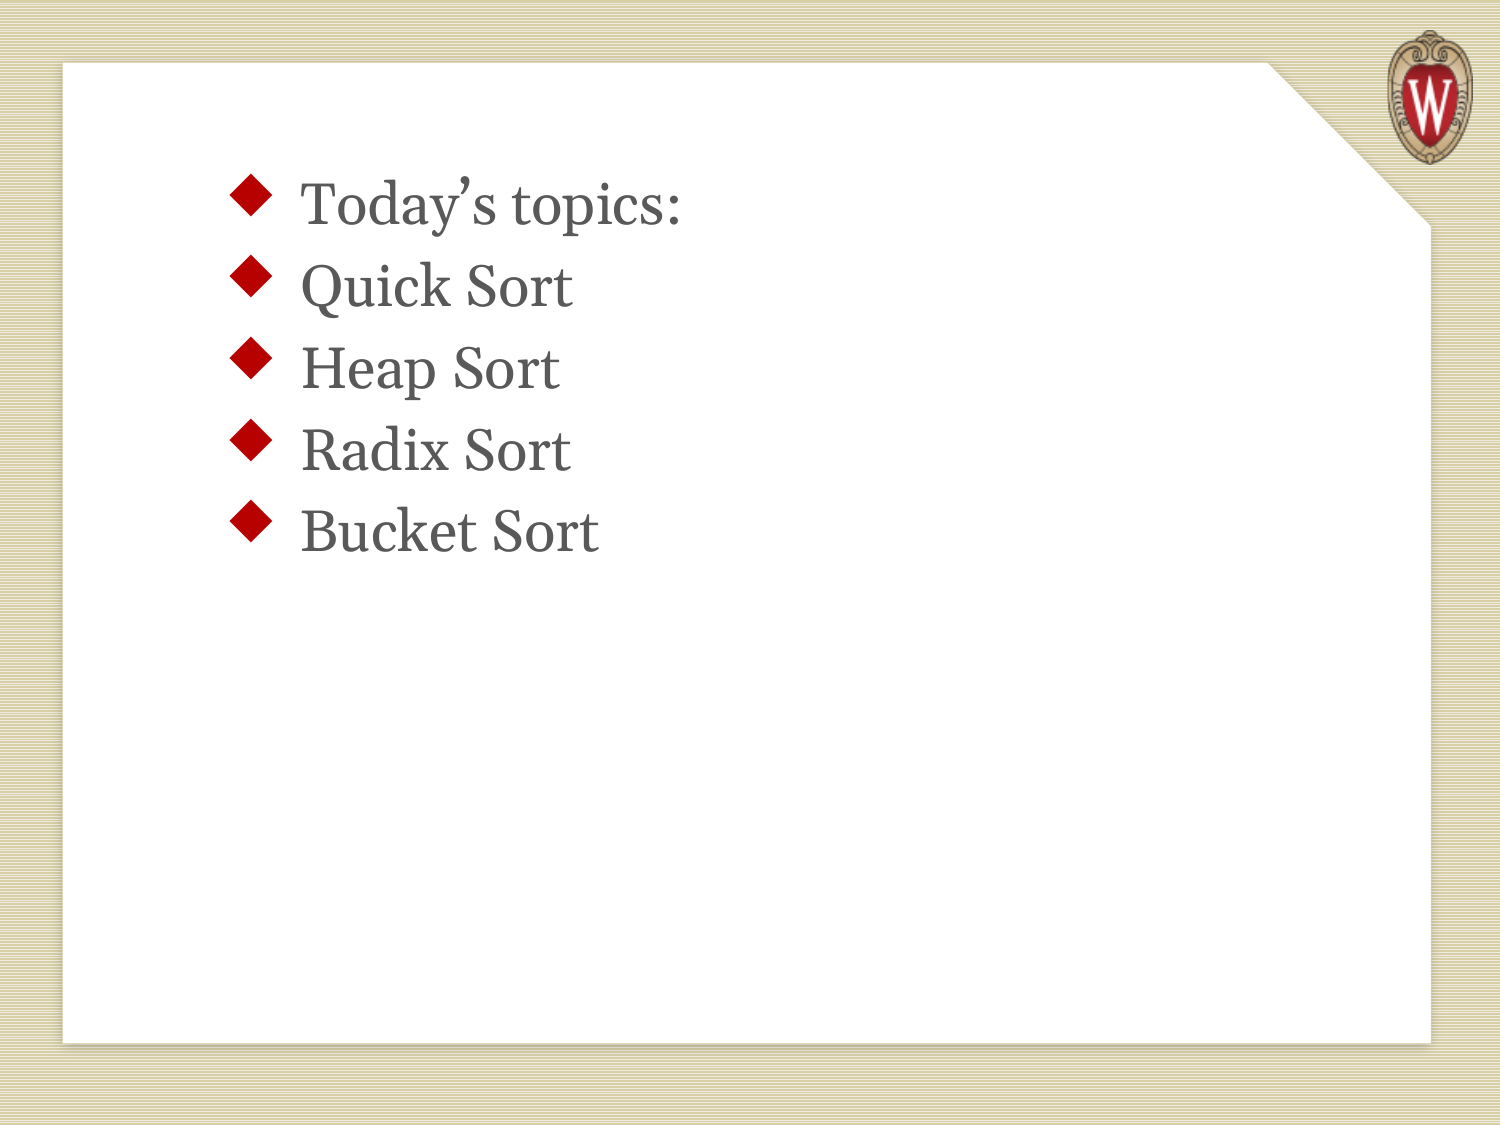

Today’s topics:
Quick Sort
Heap Sort
Radix Sort
Bucket Sort